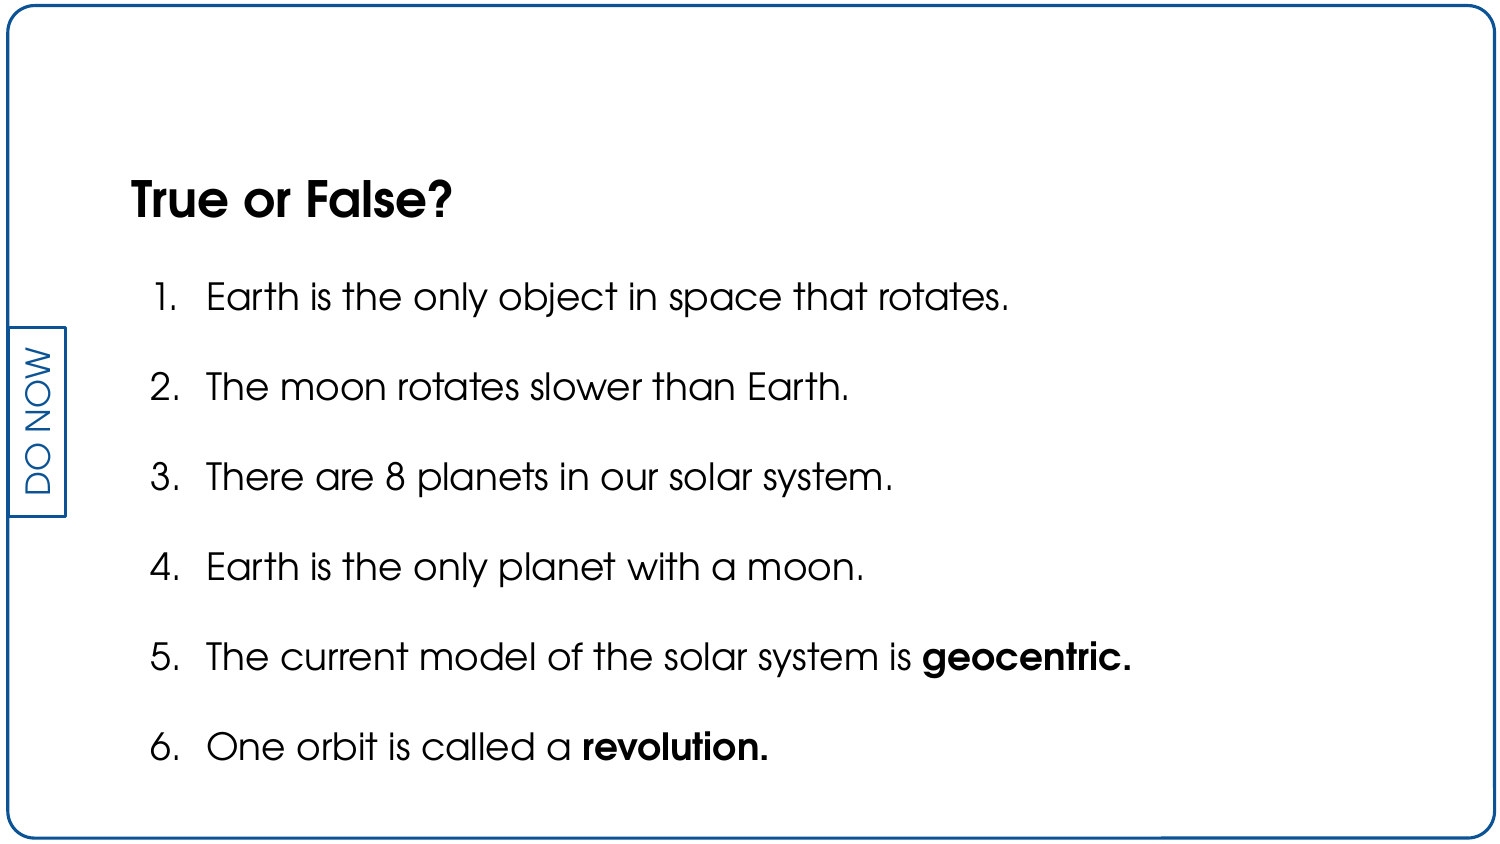

True or False?
Earth is the only object in space that rotates.
The moon rotates slower than Earth.
There are 8 planets in our solar system.
Earth is the only planet with a moon.
The current model of the solar system is geocentric.
One orbit is called a revolution.